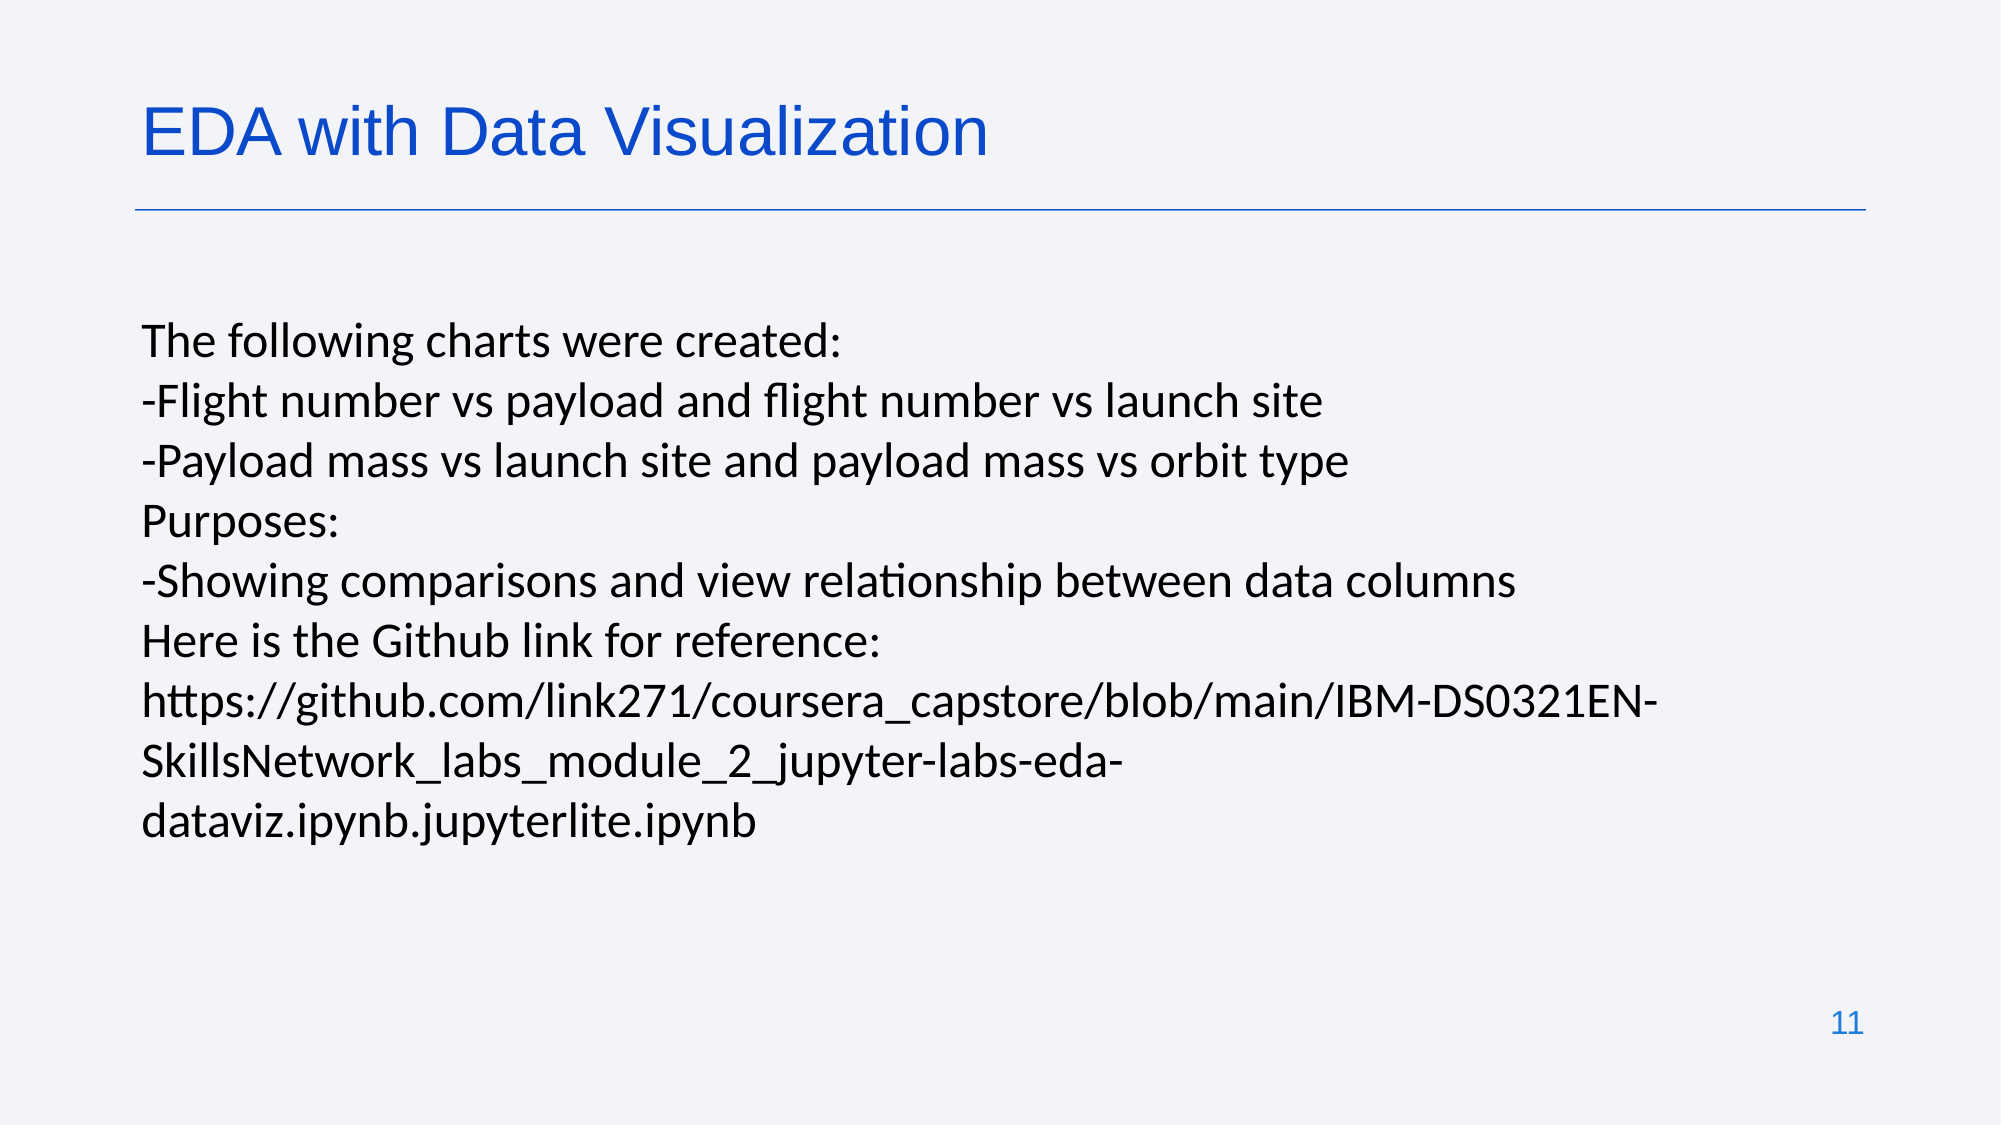

EDA with Data Visualization
The following charts were created:
-Flight number vs payload and flight number vs launch site
-Payload mass vs launch site and payload mass vs orbit type
Purposes:
-Showing comparisons and view relationship between data columns
Here is the Github link for reference: https://github.com/link271/coursera_capstore/blob/main/IBM-DS0321EN-SkillsNetwork_labs_module_2_jupyter-labs-eda-dataviz.ipynb.jupyterlite.ipynb
11